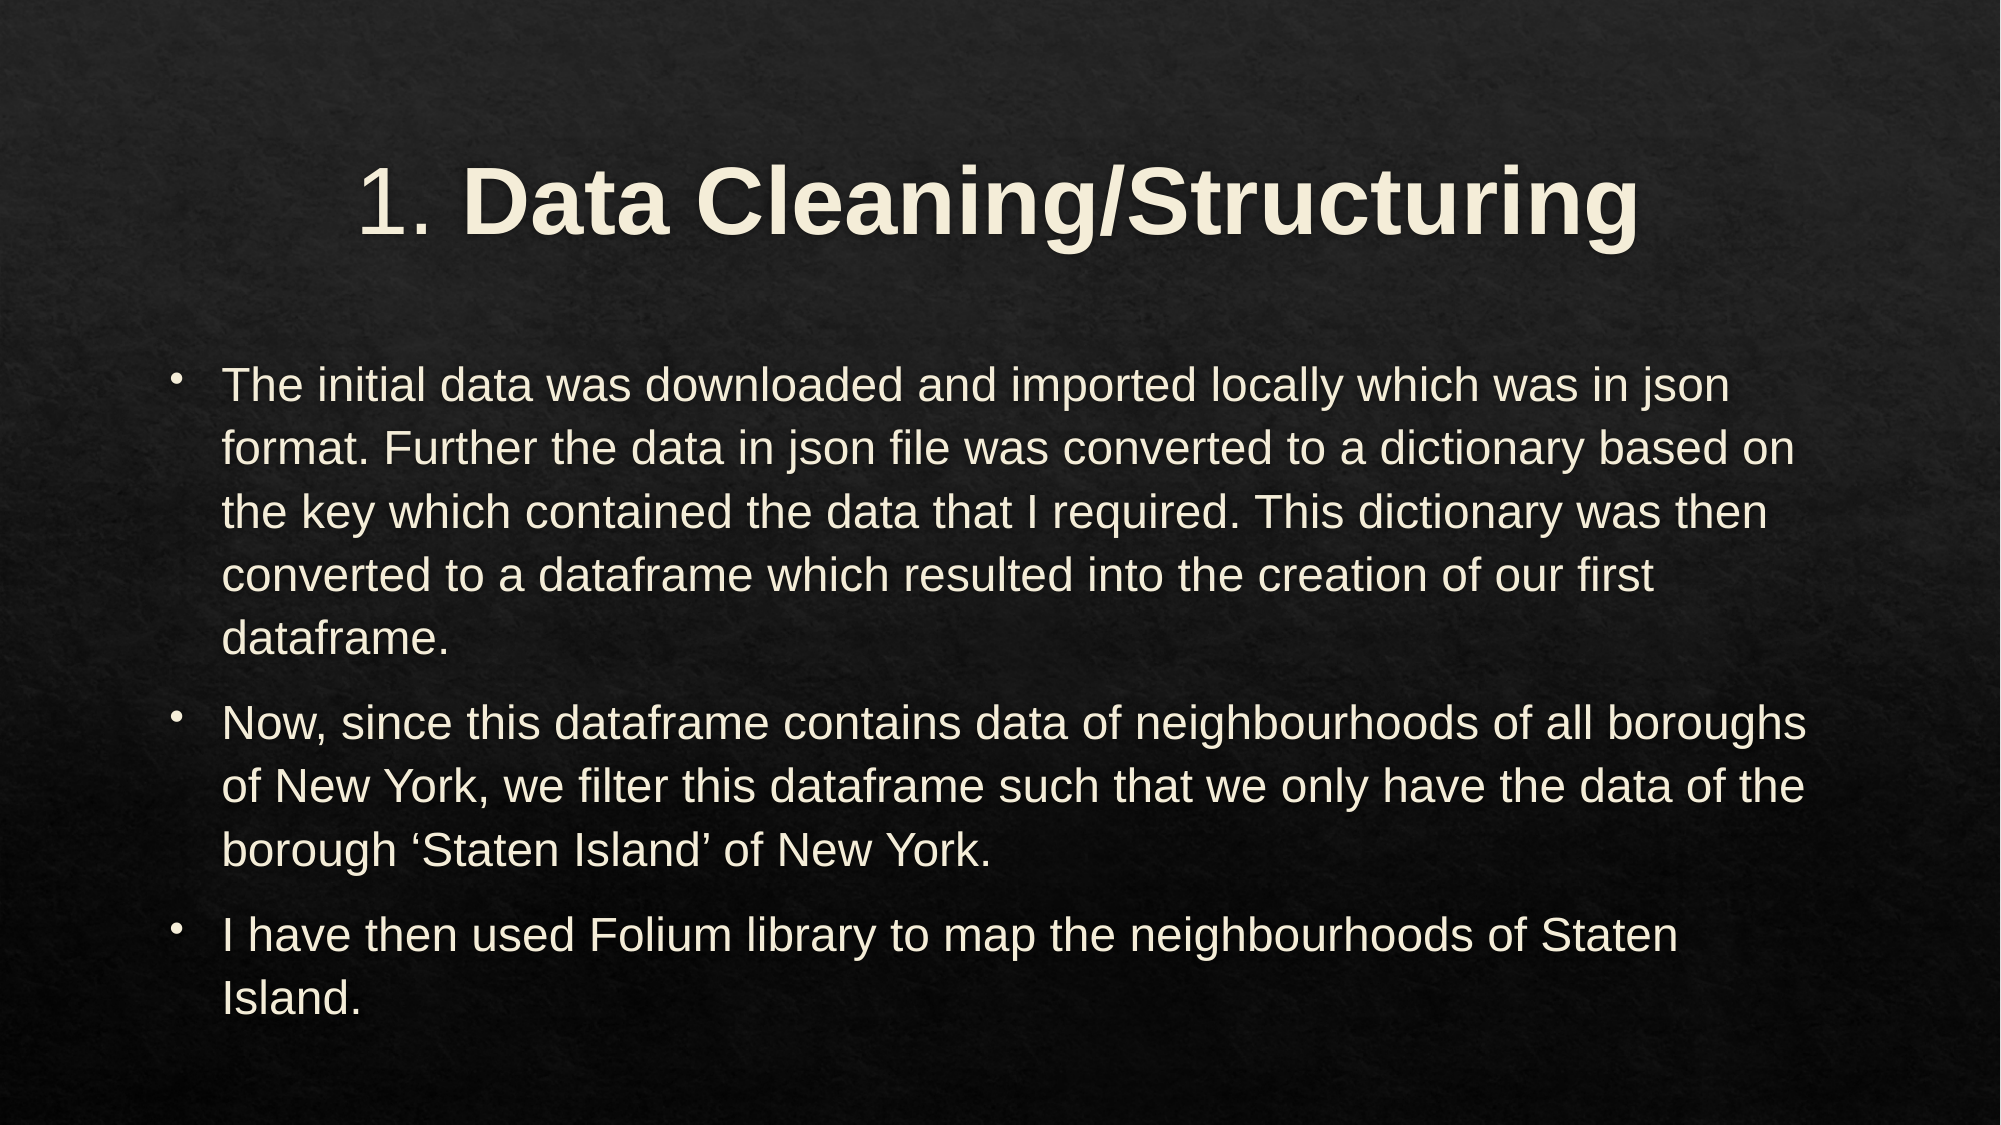

# 1. Data Cleaning/Structuring
The initial data was downloaded and imported locally which was in json format. Further the data in json file was converted to a dictionary based on the key which contained the data that I required. This dictionary was then converted to a dataframe which resulted into the creation of our first dataframe.
Now, since this dataframe contains data of neighbourhoods of all boroughs of New York, we filter this dataframe such that we only have the data of the borough ‘Staten Island’ of New York.
I have then used Folium library to map the neighbourhoods of Staten Island.